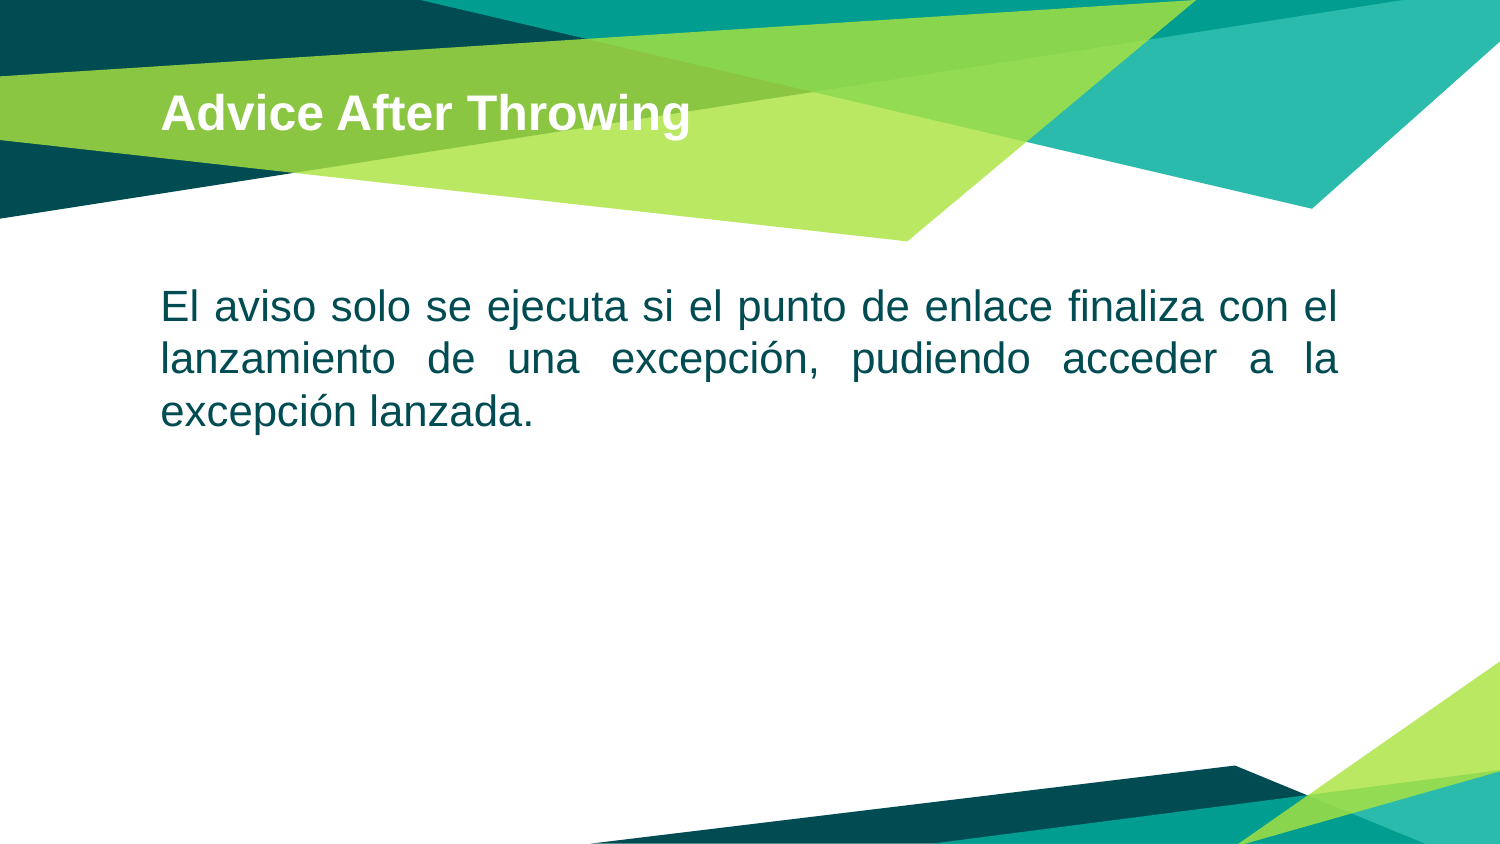

# Advice After Throwing
El aviso solo se ejecuta si el punto de enlace finaliza con el lanzamiento de una excepción, pudiendo acceder a la excepción lanzada.